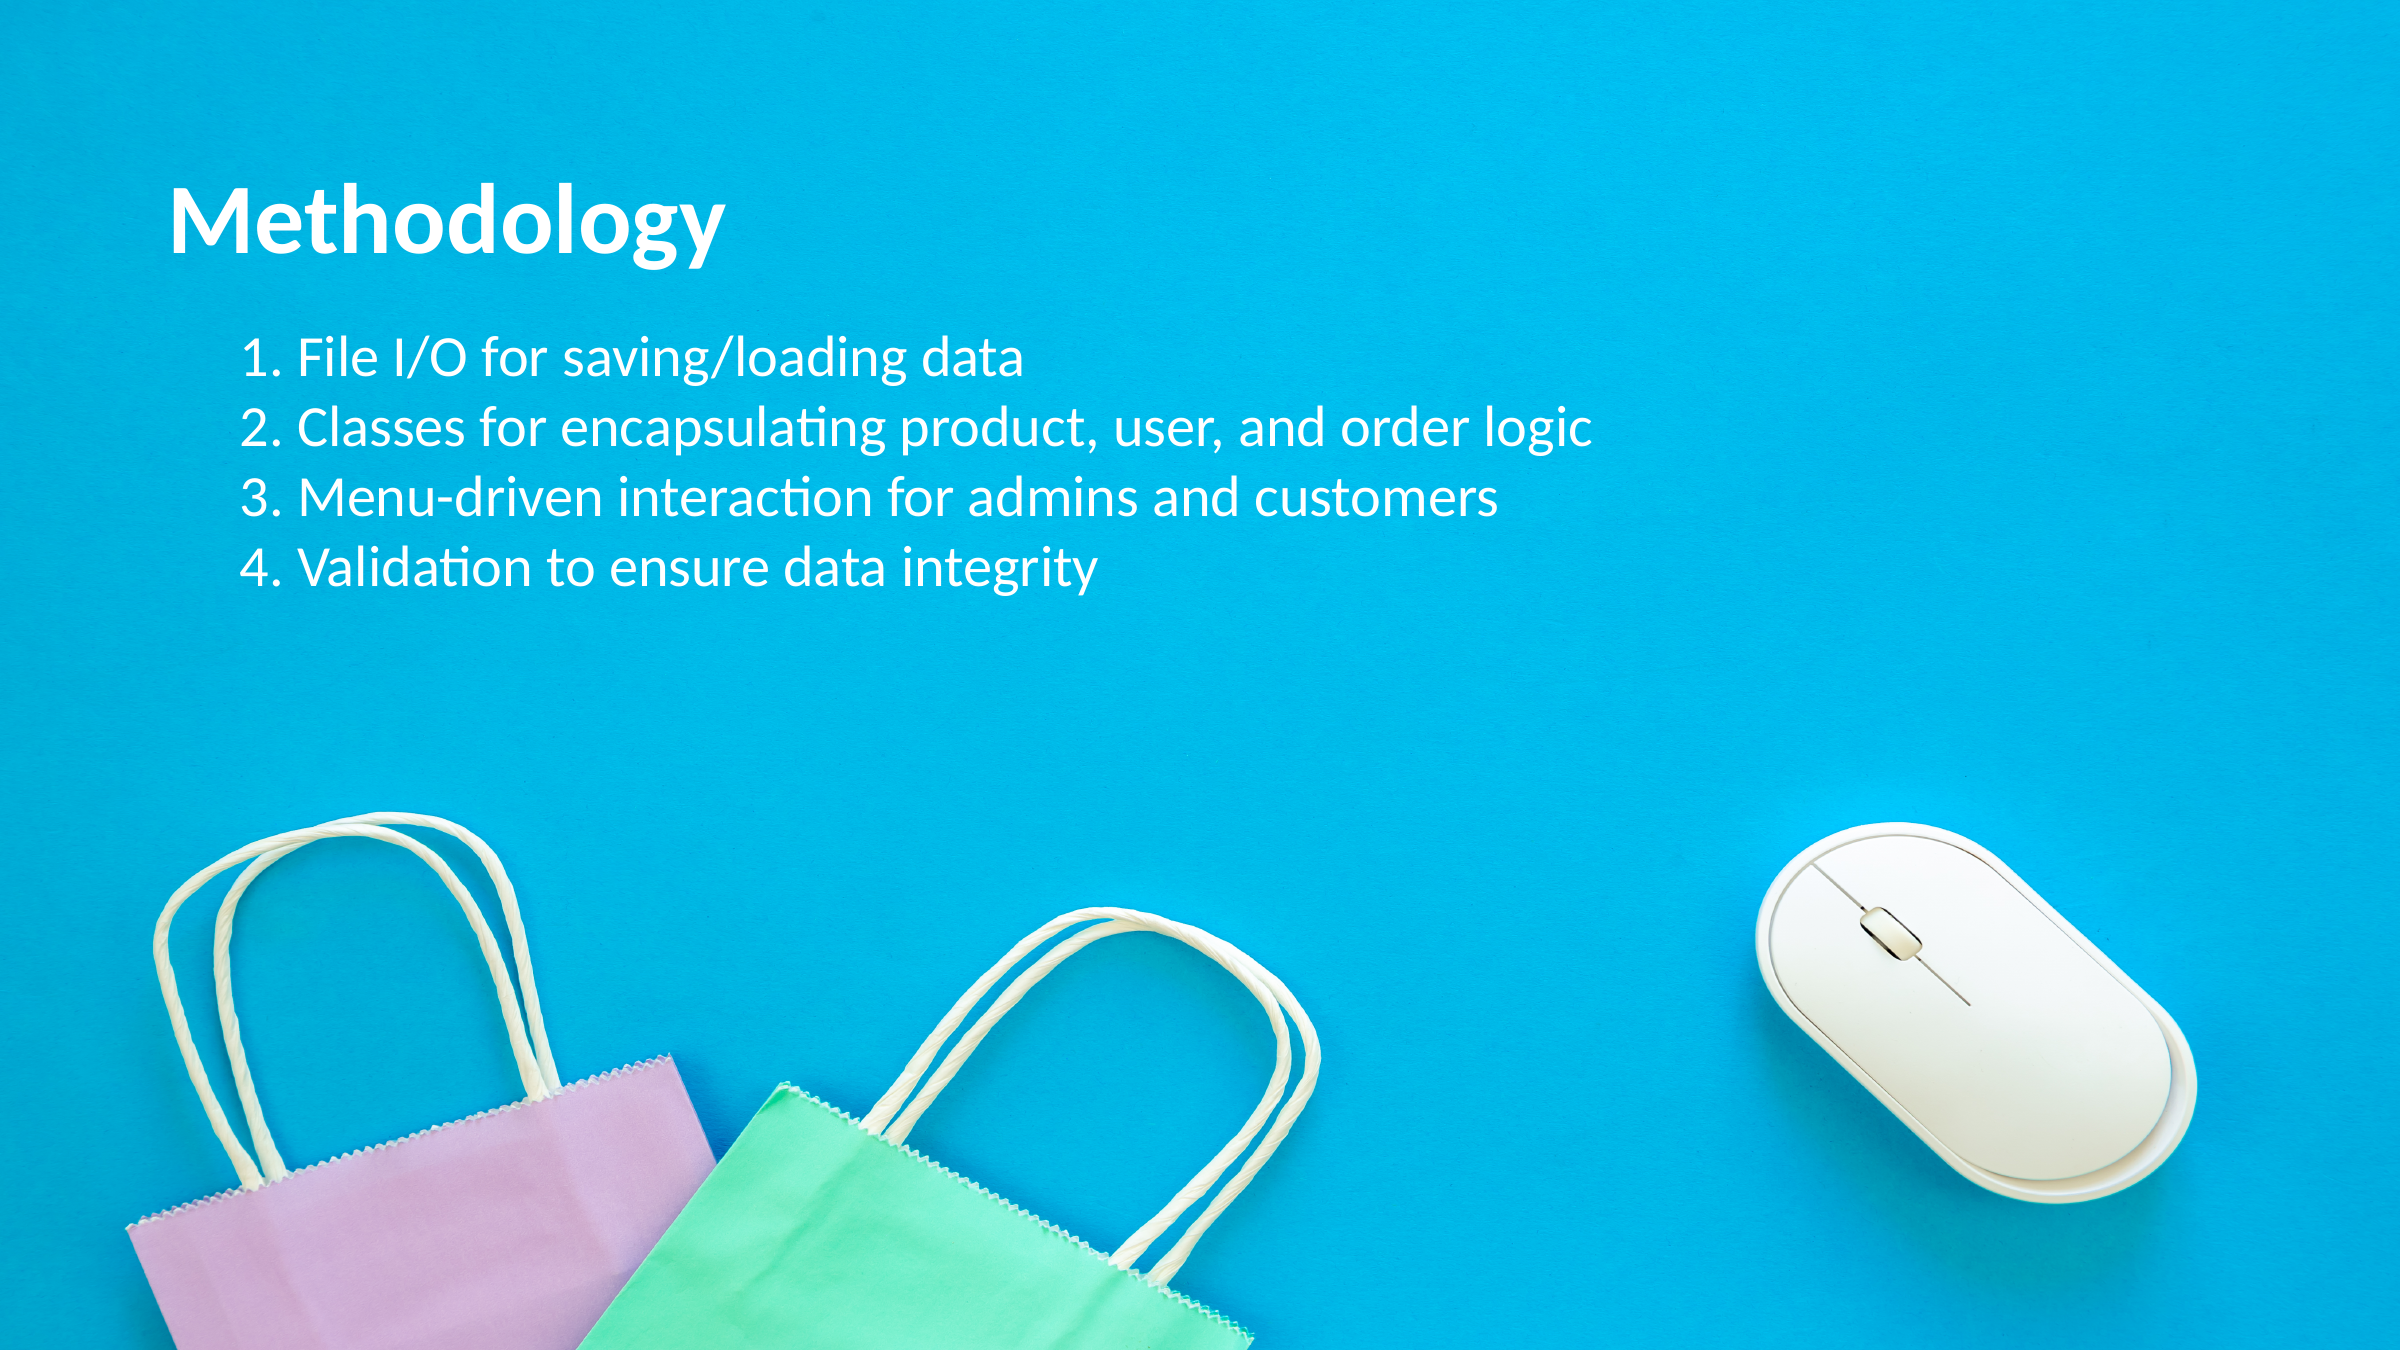

Methodology
1. File I/O for saving/loading data
2. Classes for encapsulating product, user, and order logic
3. Menu-driven interaction for admins and customers
4. Validation to ensure data integrity